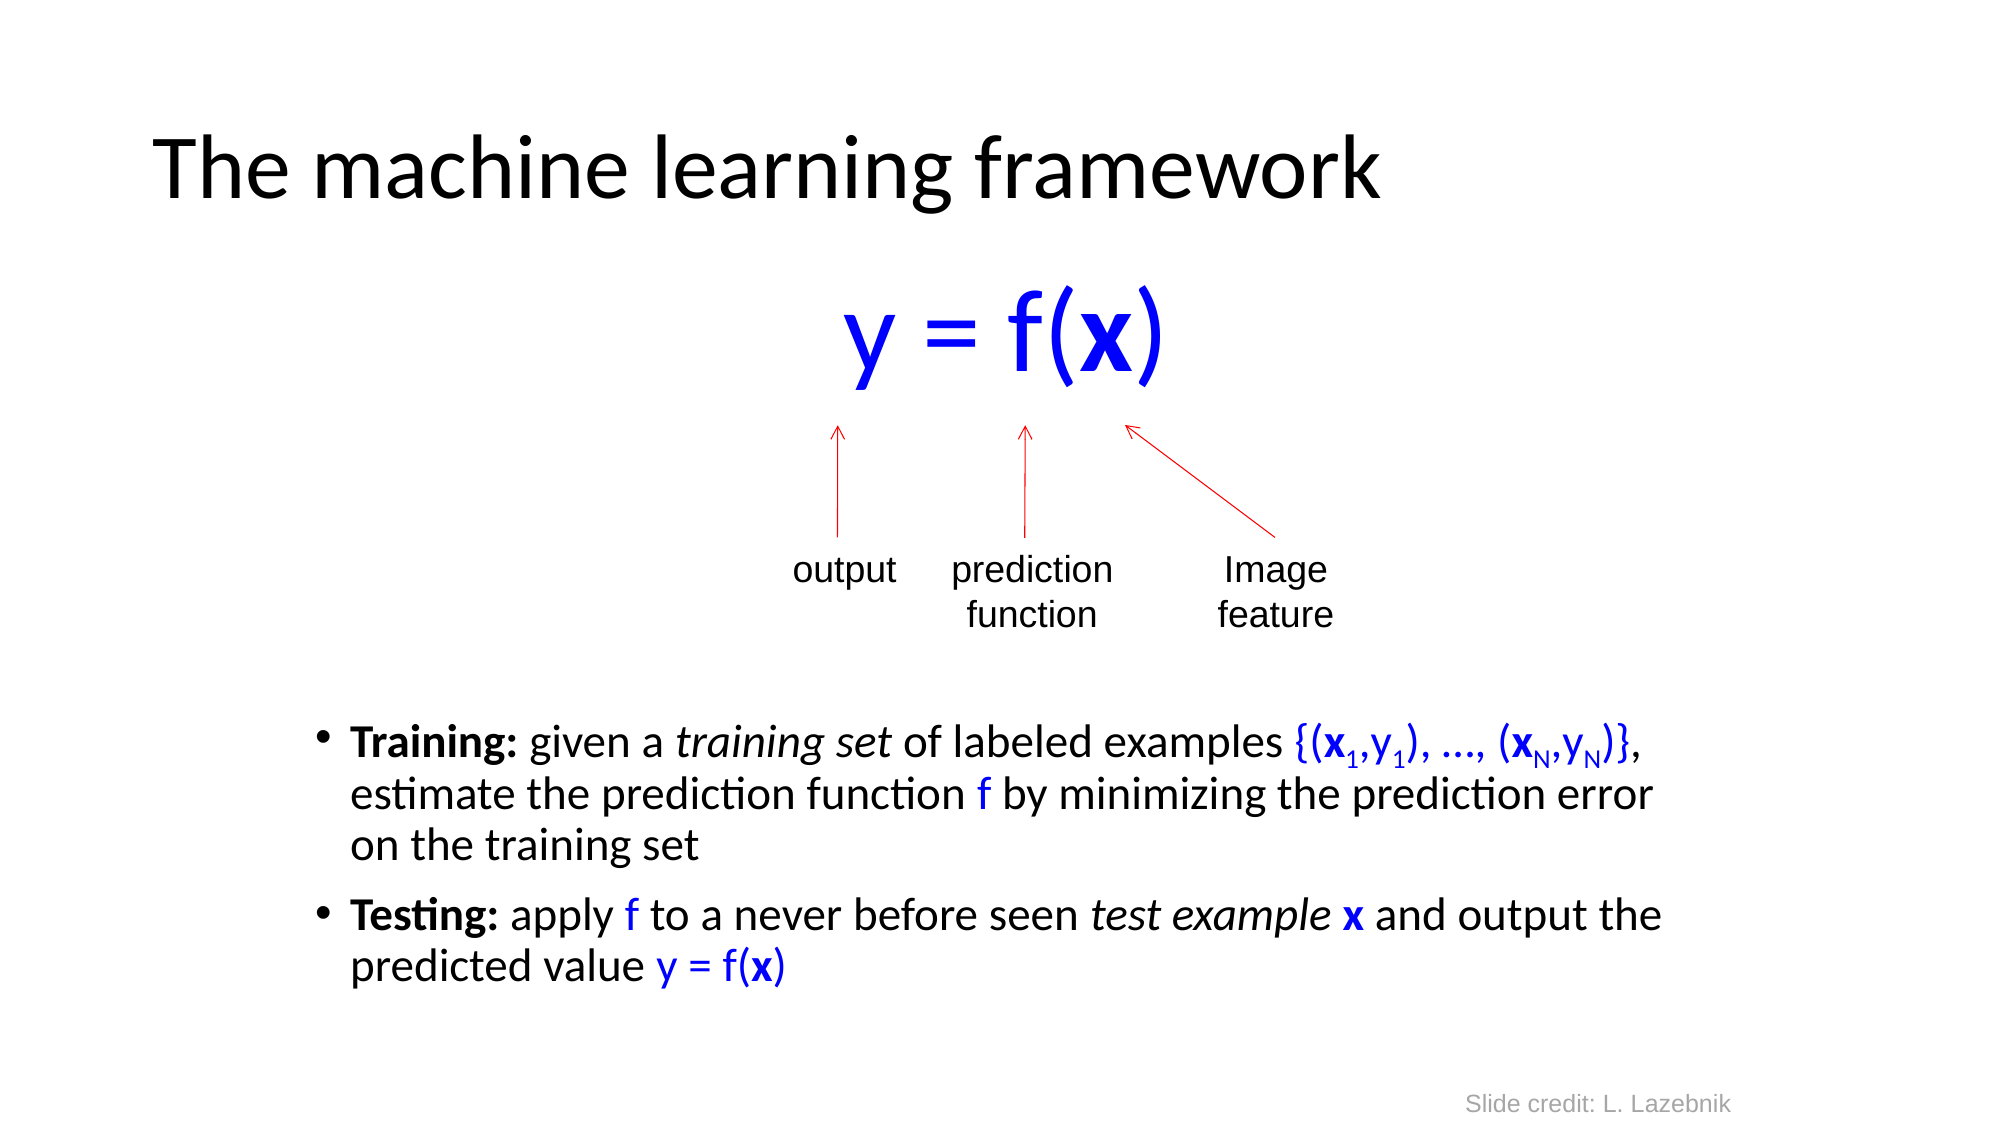

# The machine learning framework
y = f(x)

Training: given a training set of labeled examples {(x1,y1), …, (xN,yN)}, estimate the prediction function f by minimizing the prediction error on the training set
Testing: apply f to a never before seen test example x and output the predicted value y = f(x)
output
prediction function
Image feature
Slide credit: L. Lazebnik